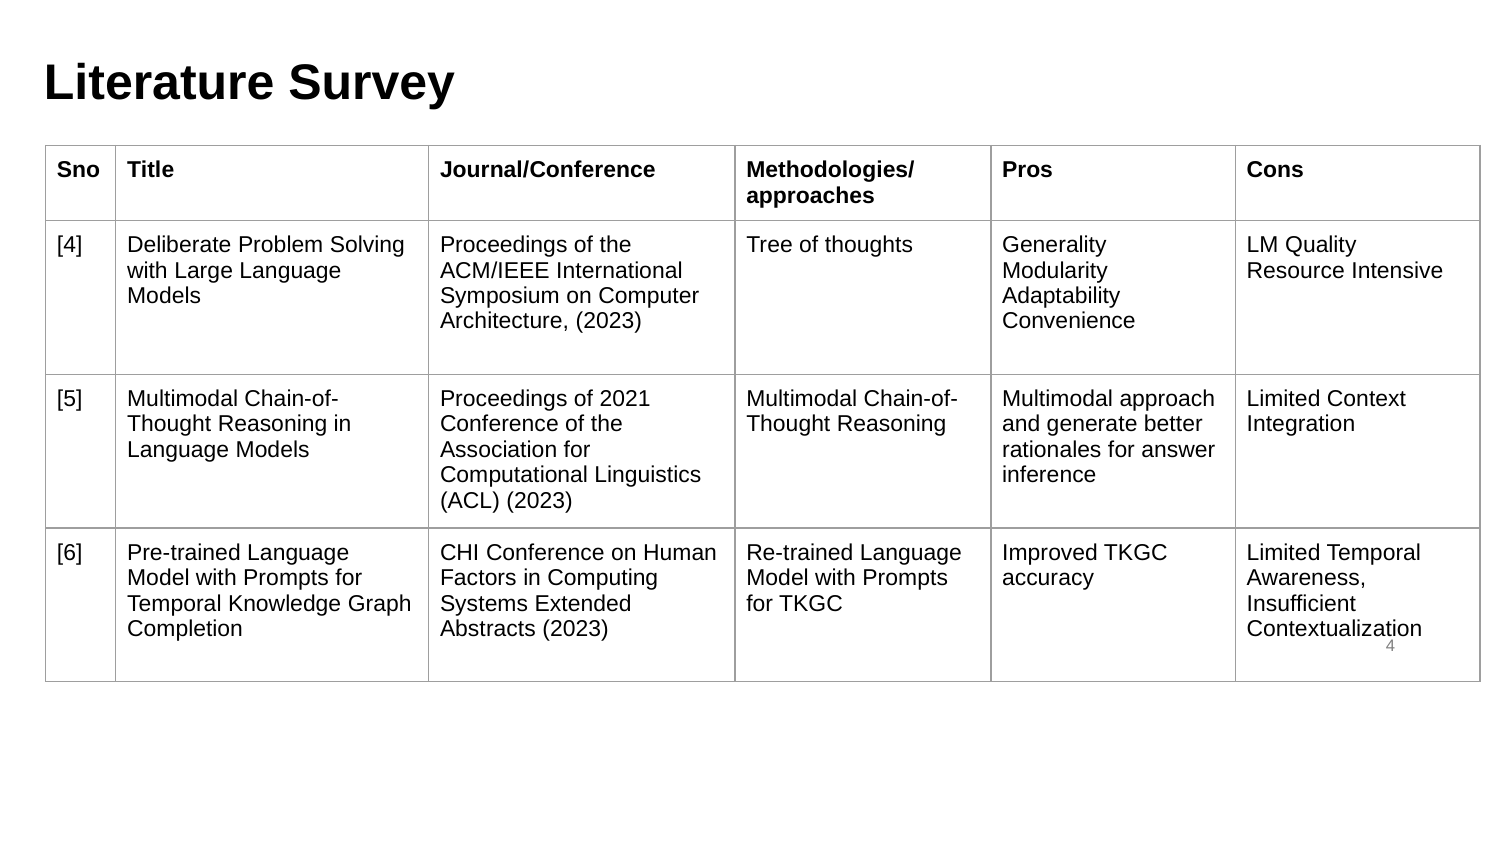

# Literature Survey
| Sno | Title | Journal/Conference | Methodologies/approaches | Pros | Cons |
| --- | --- | --- | --- | --- | --- |
| [4] | Deliberate Problem Solving with Large Language Models | Proceedings of the ACM/IEEE International Symposium on Computer Architecture, (2023) | Tree of thoughts | Generality Modularity Adaptability Convenience | LM Quality Resource Intensive |
| [5] | Multimodal Chain-of-Thought Reasoning in Language Models | Proceedings of 2021 Conference of the Association for Computational Linguistics (ACL) (2023) | Multimodal Chain-of-Thought Reasoning | Multimodal approach and generate better rationales for answer inference | Limited Context Integration |
| [6] | Pre-trained Language Model with Prompts for Temporal Knowledge Graph Completion | CHI Conference on Human Factors in Computing Systems Extended Abstracts (2023) | Re-trained Language Model with Prompts for TKGC | Improved TKGC accuracy | Limited Temporal Awareness, Insufficient Contextualization |
4